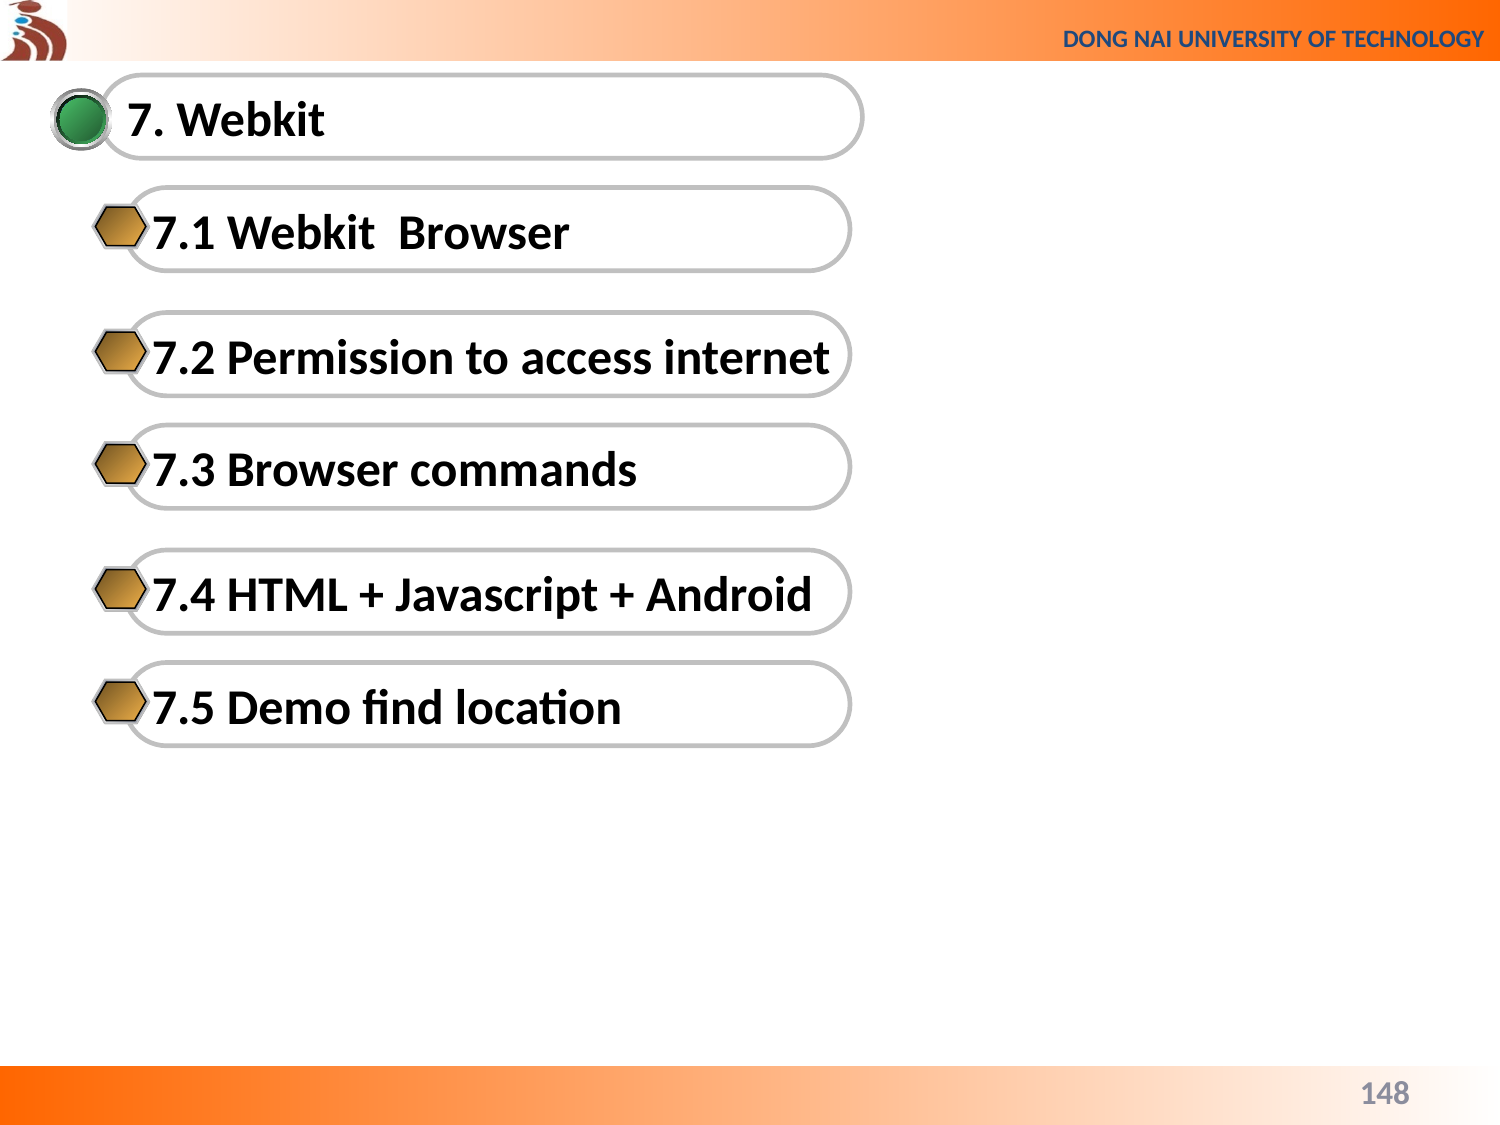

7. Webkit

7.1 Webkit  Browser

7.2 Permission to access internet

7.3 Browser commands

7.4 HTML + Javascript + Android

7.5 Demo find location

148